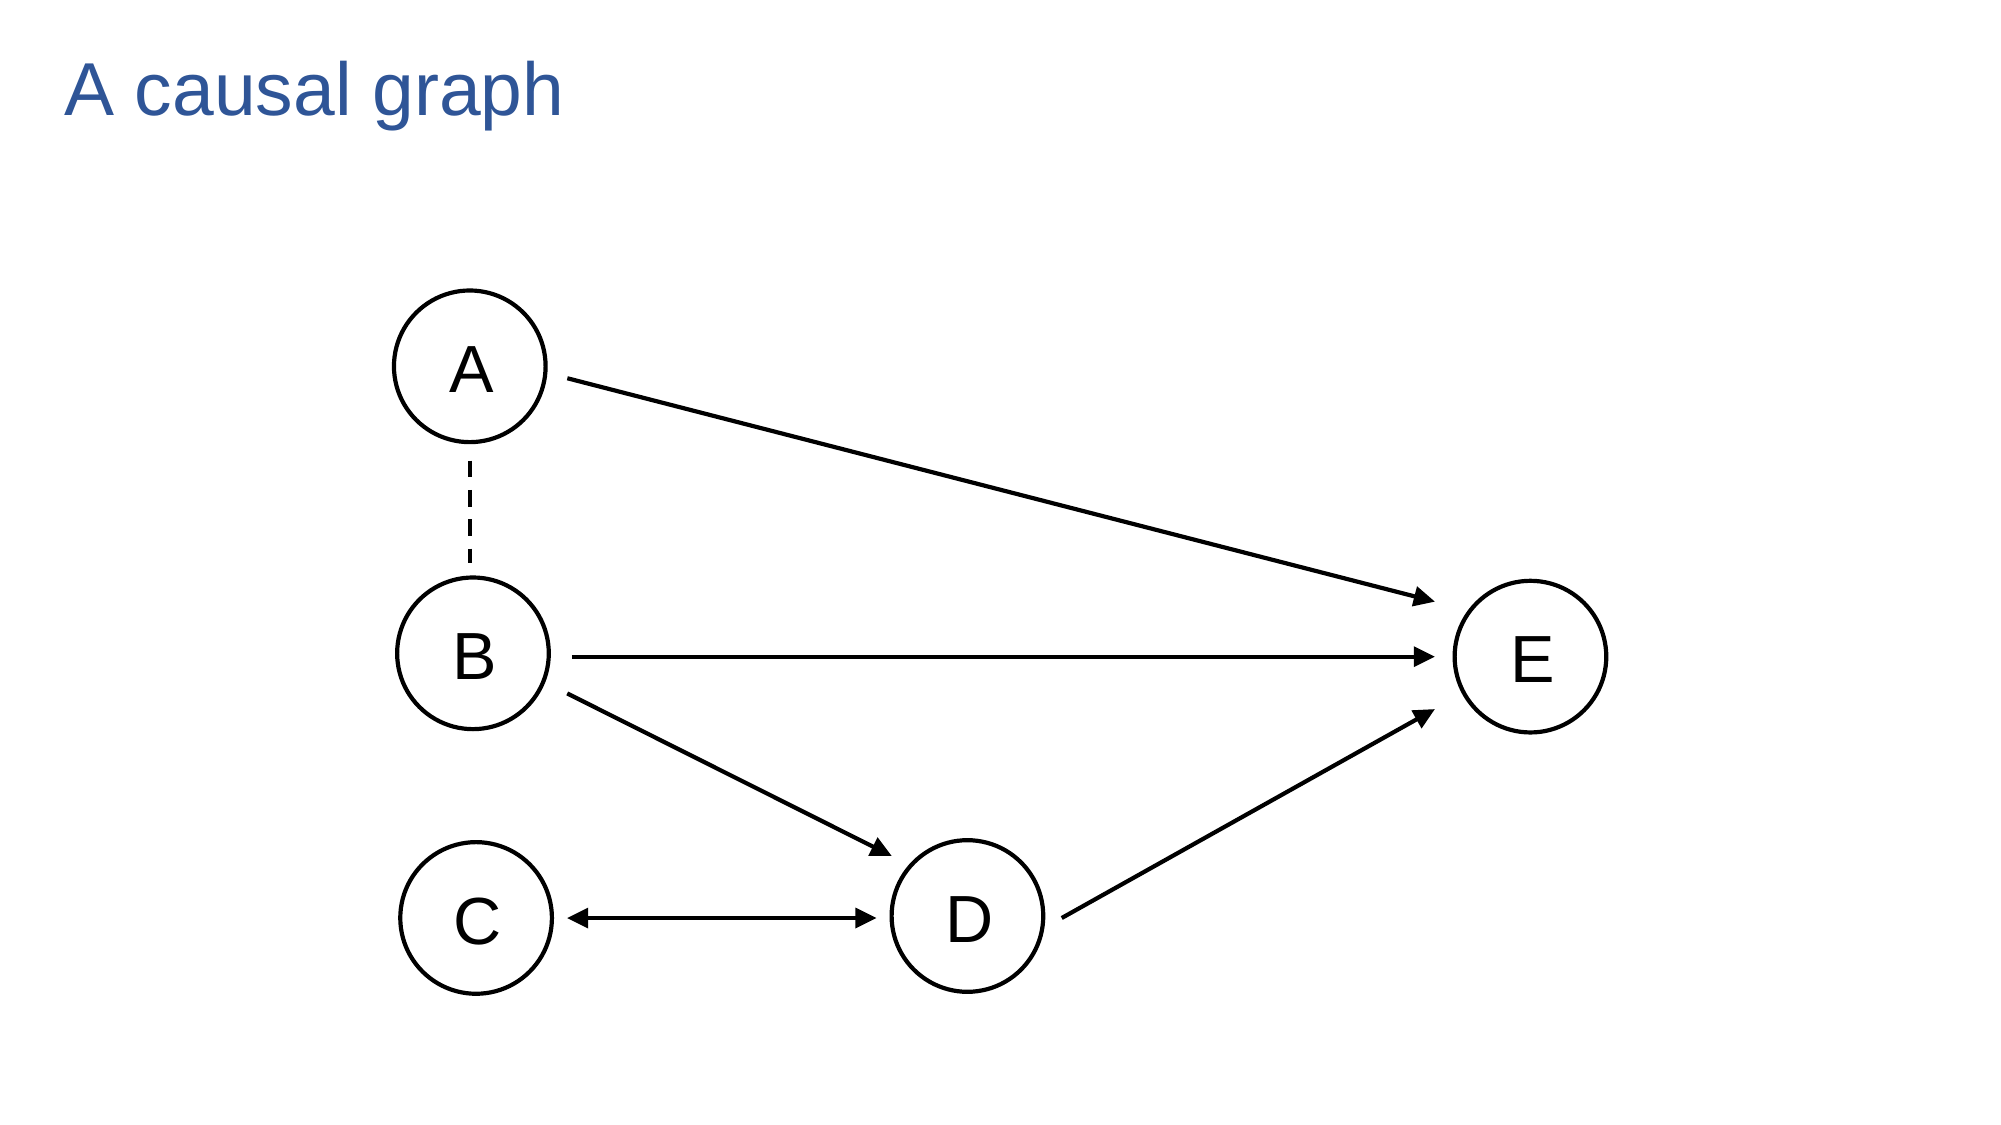

# A causal graph

A

B
E

D
C